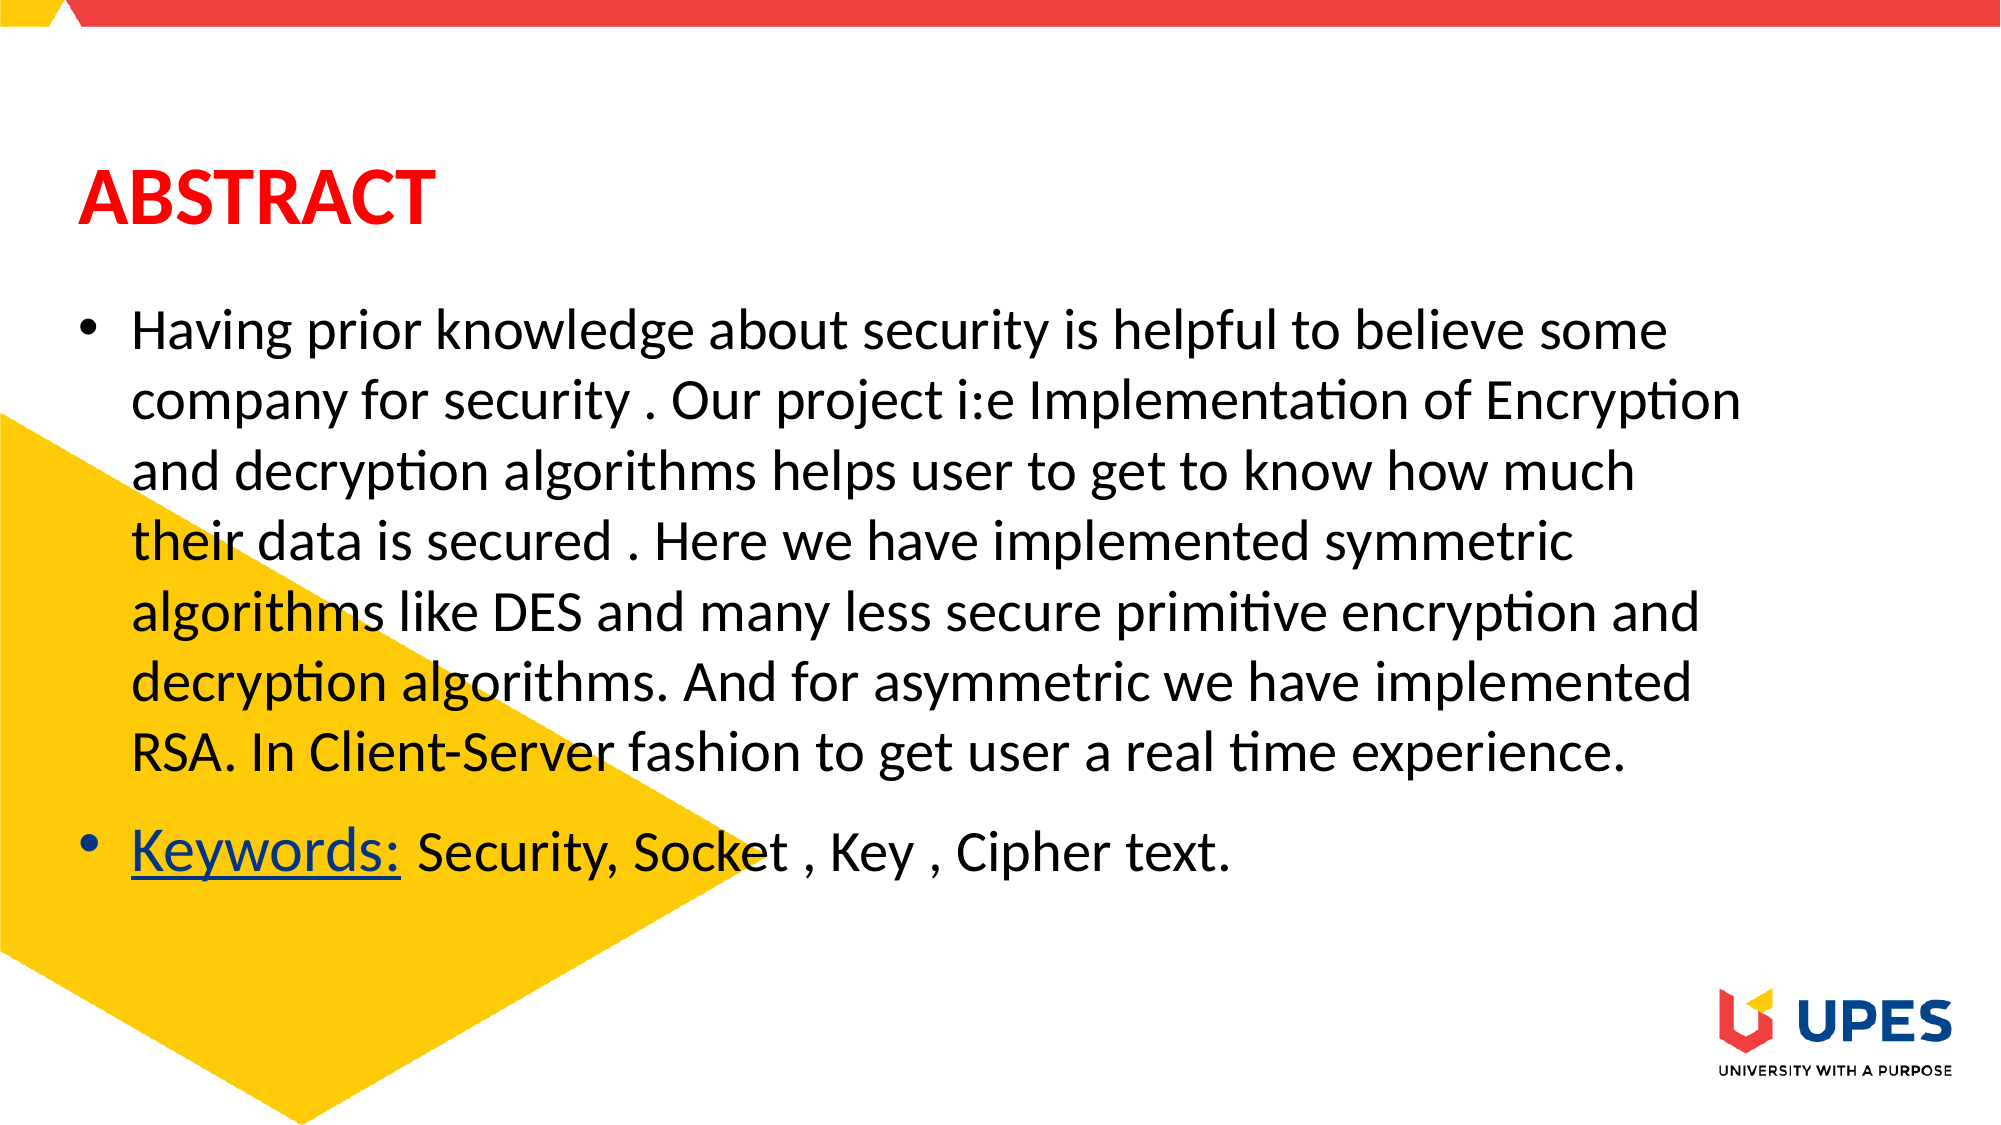

# ABSTRACT
Having prior knowledge about security is helpful to believe some company for security . Our project i:e Implementation of Encryption and decryption algorithms helps user to get to know how much their data is secured . Here we have implemented symmetric algorithms like DES and many less secure primitive encryption and decryption algorithms. And for asymmetric we have implemented RSA. In Client-Server fashion to get user a real time experience.
Keywords: Security, Socket , Key , Cipher text.